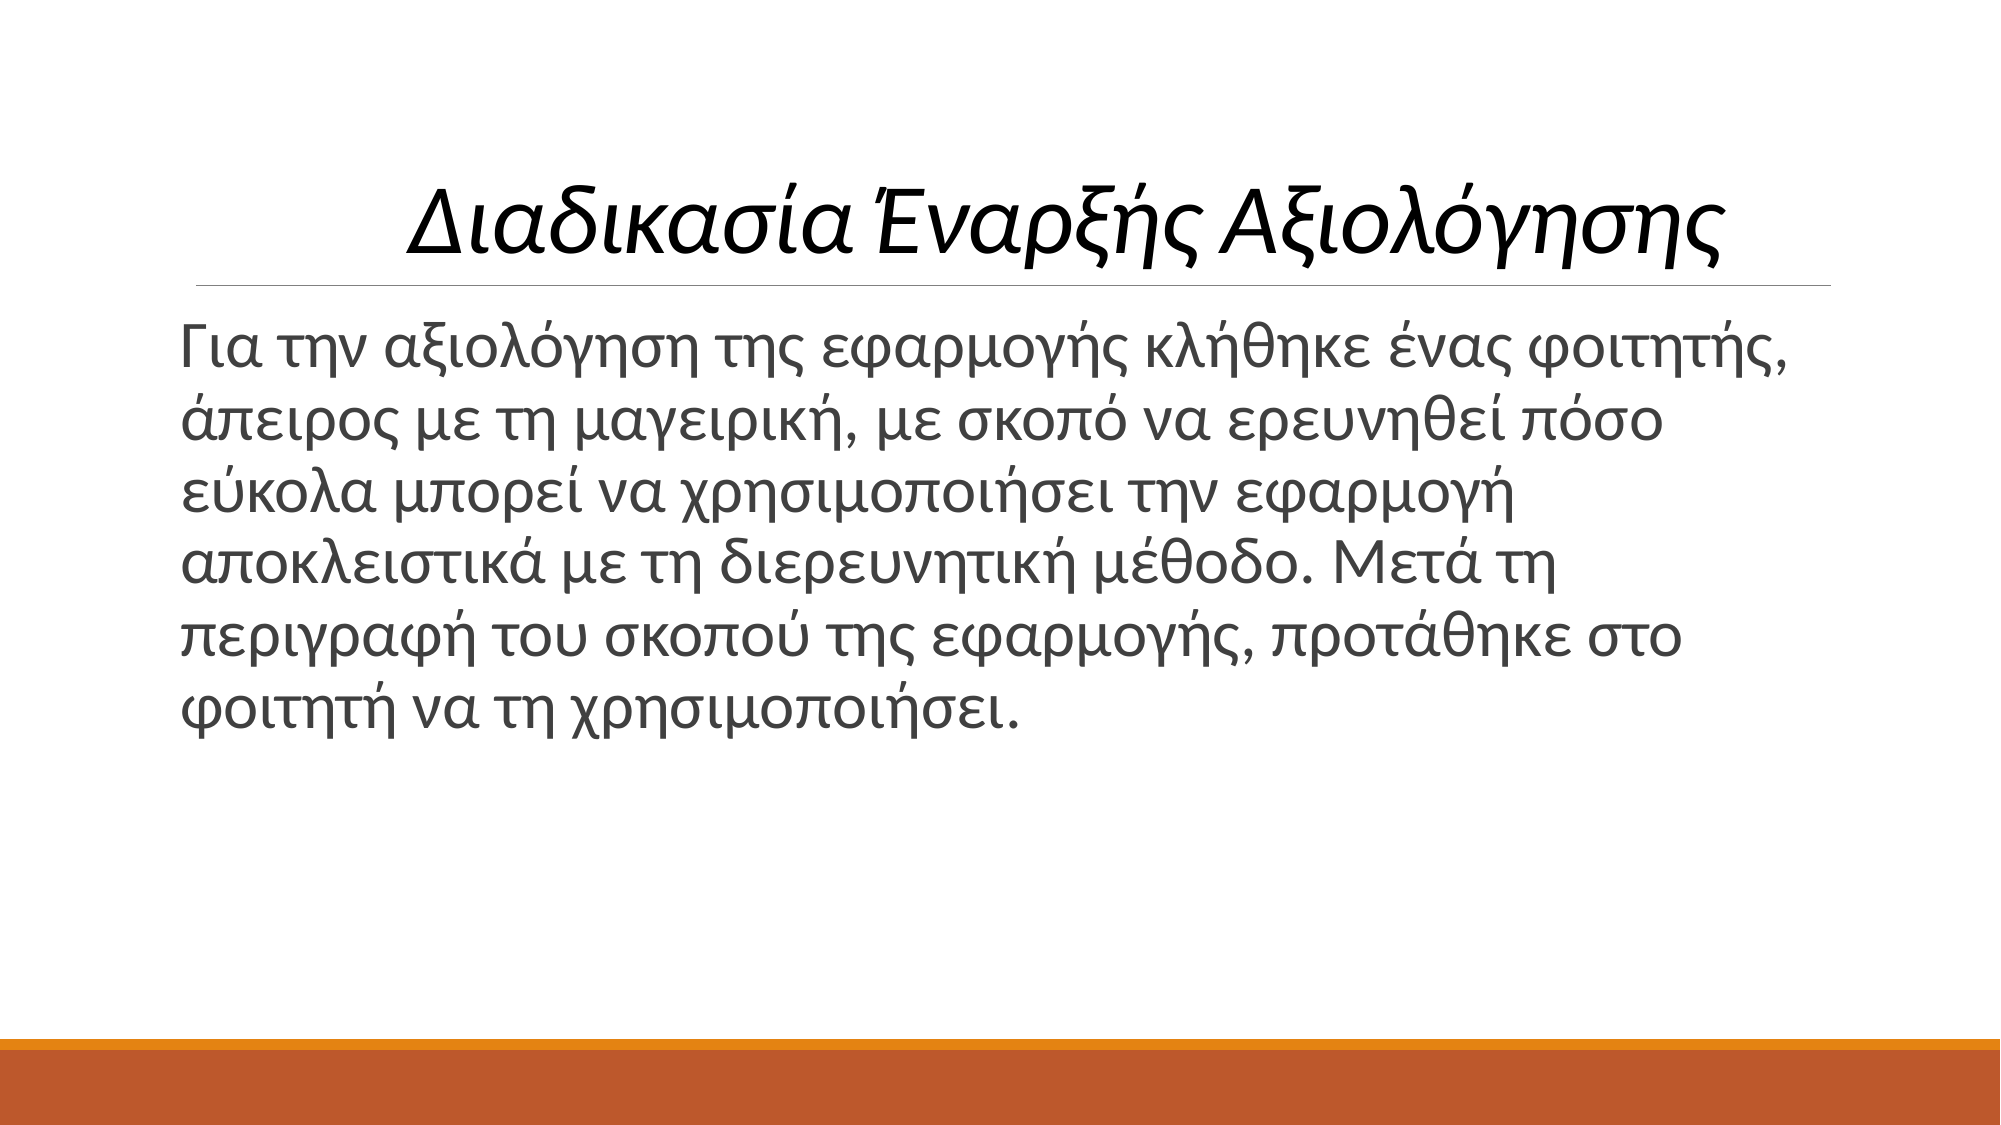

# Διαδικασία Έναρξής Αξιολόγησης
Για την αξιολόγηση της εφαρμογής κλήθηκε ένας φοιτητής, άπειρος με τη μαγειρική, με σκοπό να ερευνηθεί πόσο εύκολα μπορεί να χρησιμοποιήσει την εφαρμογή αποκλειστικά με τη διερευνητική μέθοδο. Μετά τη περιγραφή του σκοπού της εφαρμογής, προτάθηκε στο φοιτητή να τη χρησιμοποιήσει.